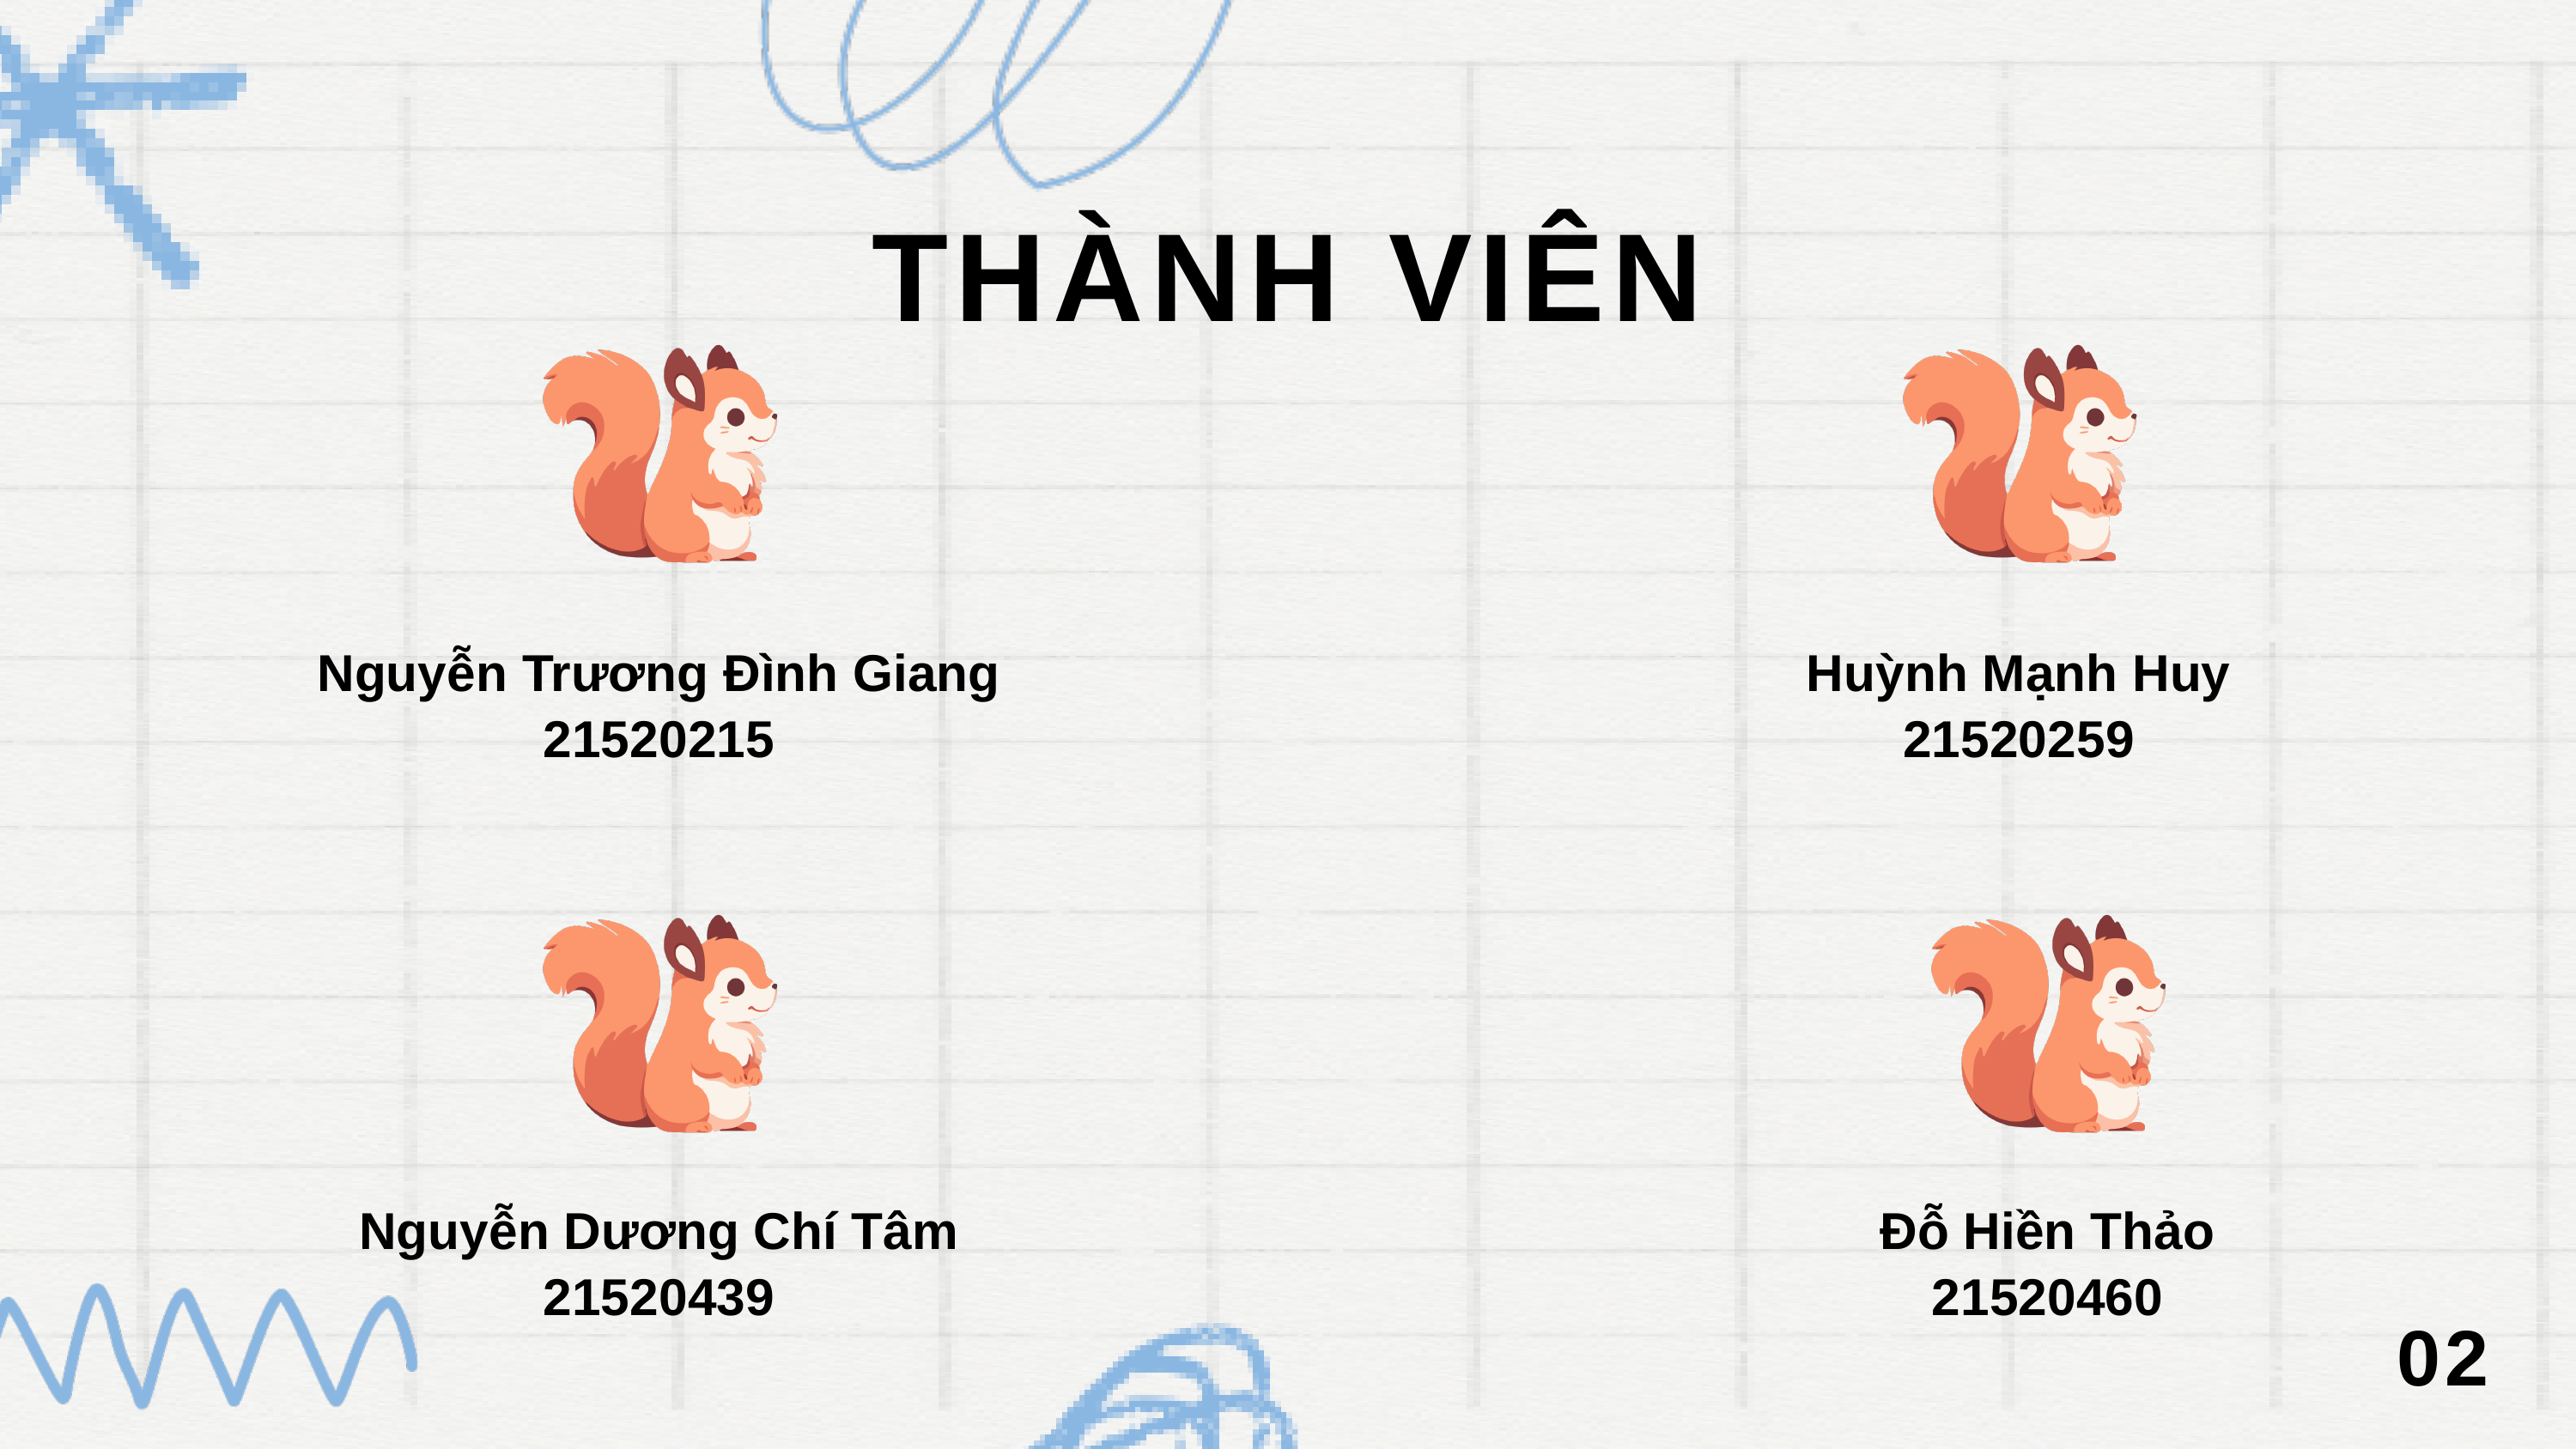

THÀNH VIÊN

Nguyễn Trương Đình Giang​
21520215
Huỳnh Mạnh Huy​
21520259

Nguyễn Dương Chí Tâm​
21520439
Đỗ Hiền Thảo​
21520460

02